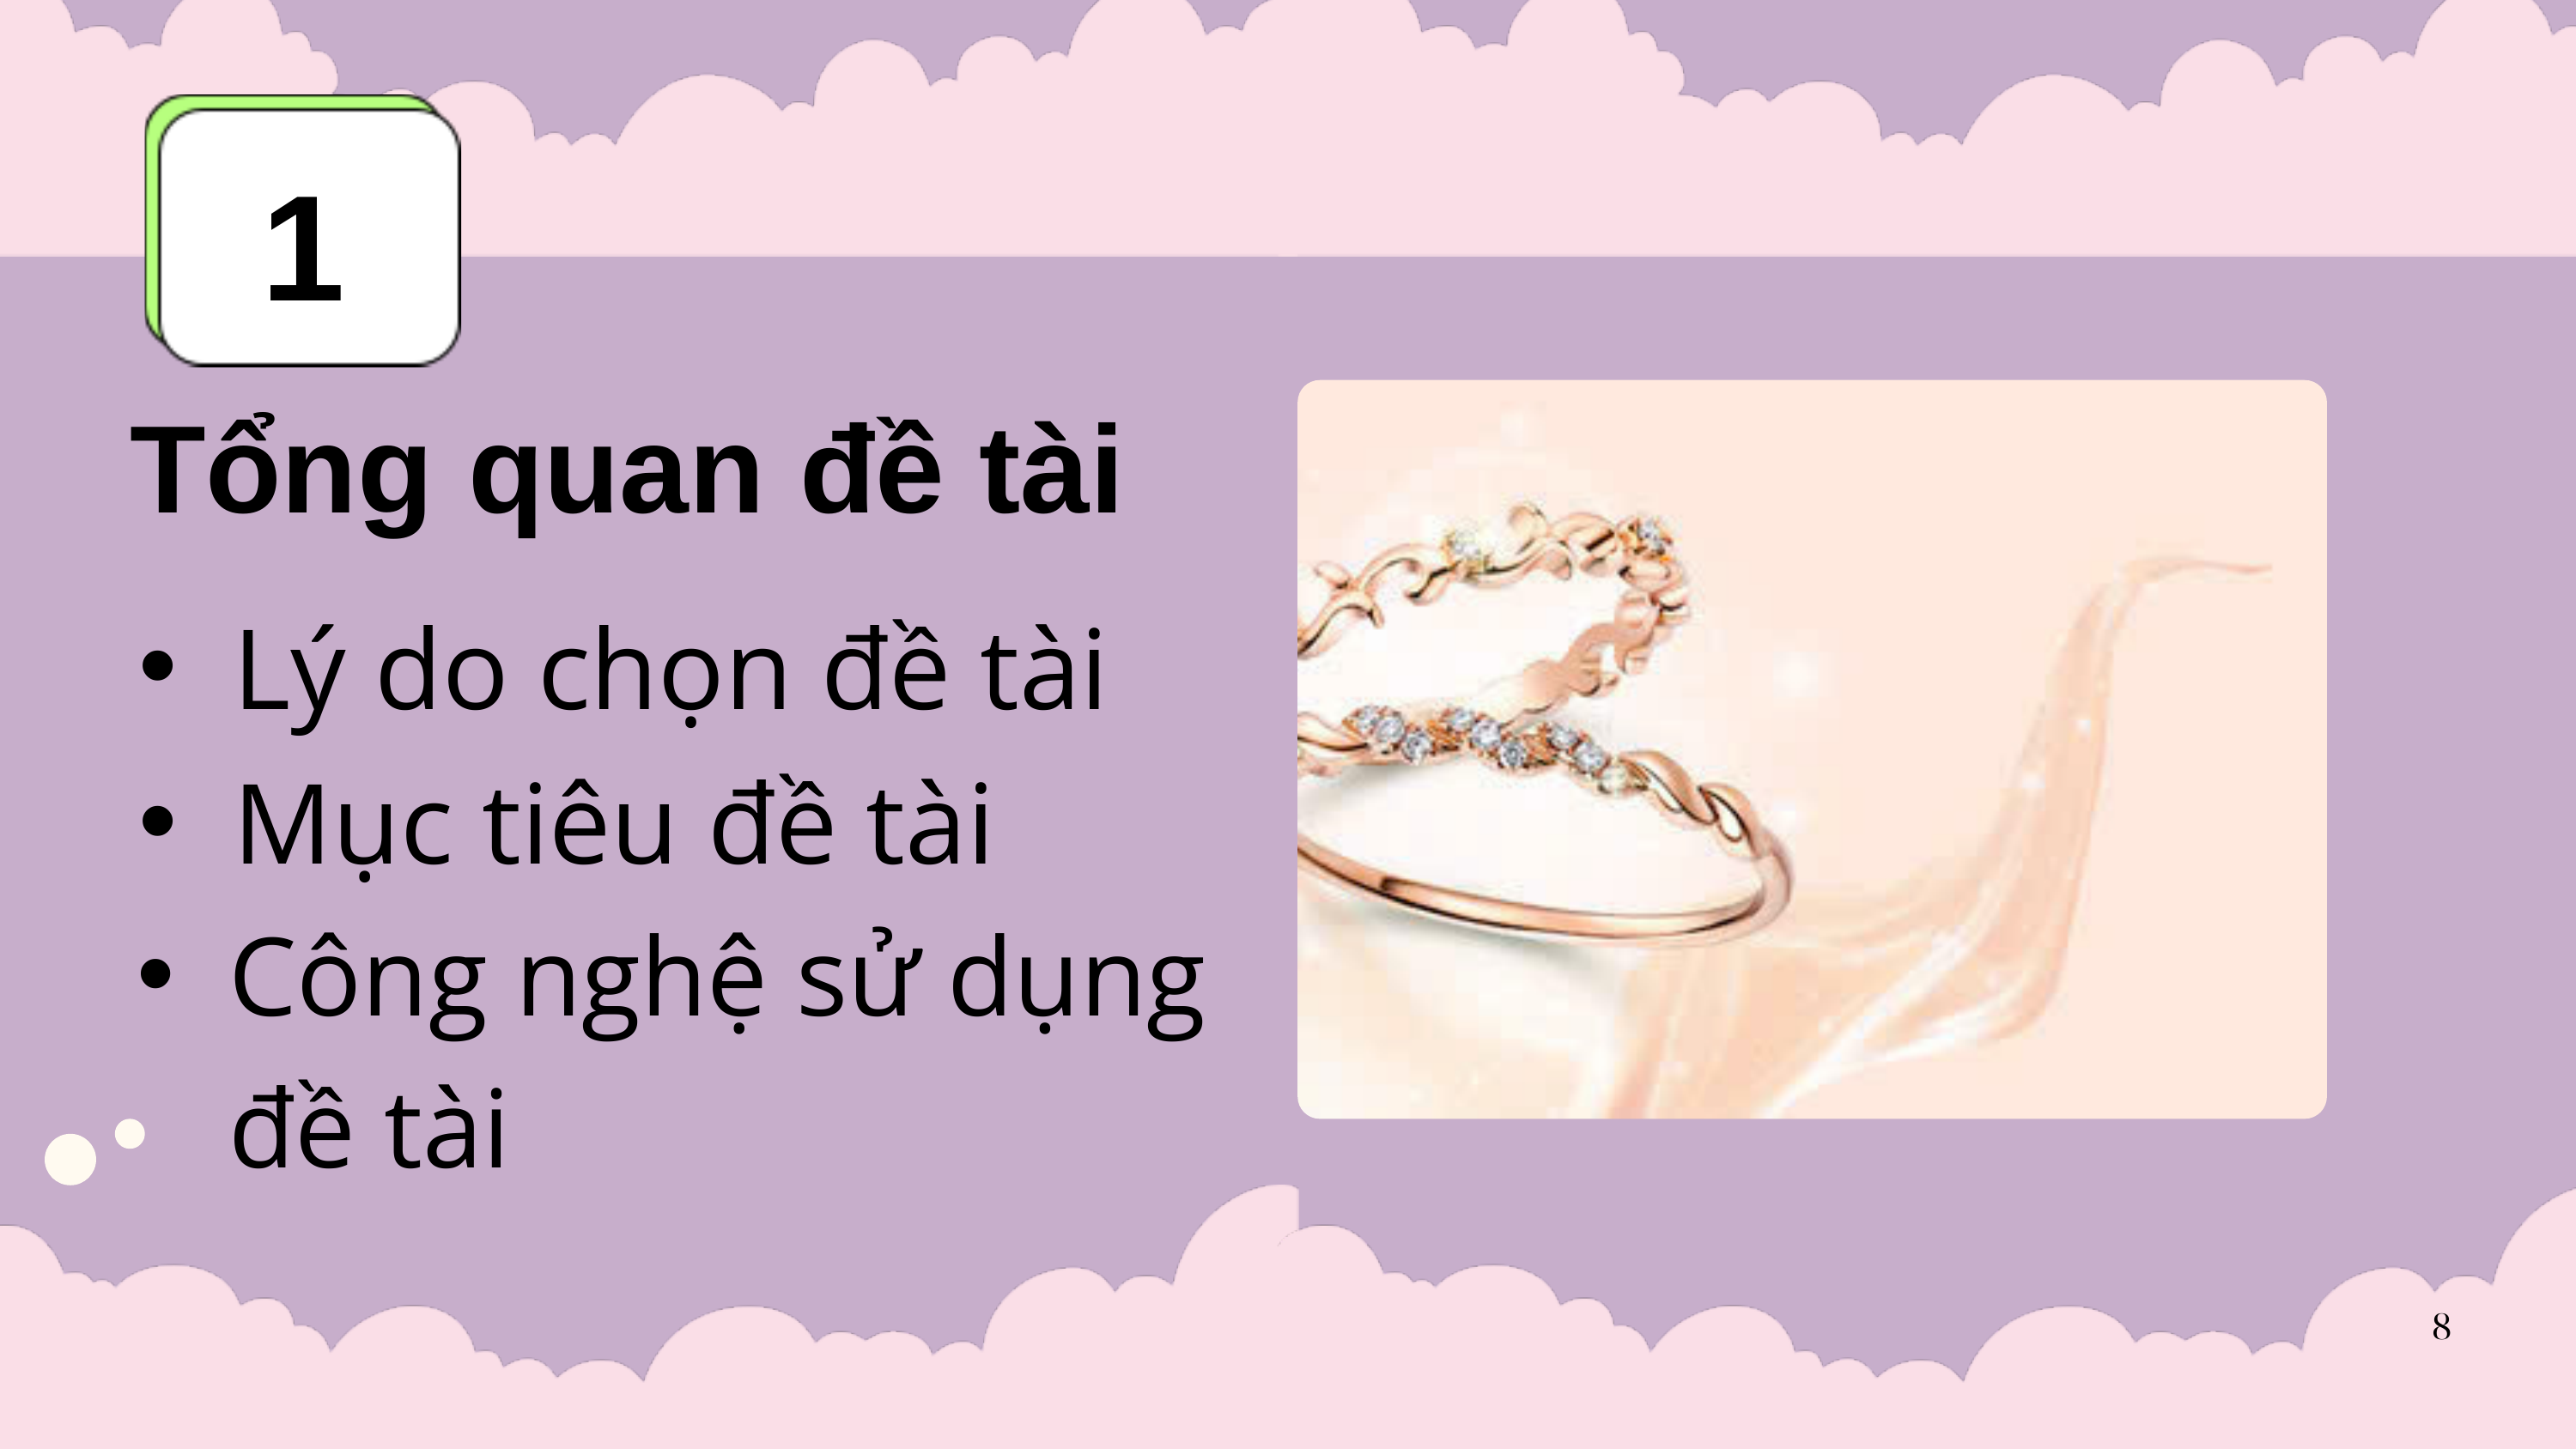

1
Tổng quan đề tài

Lý do chọn đề tài
Mục tiêu đề tài
Công nghệ sử dụng đề tài

8